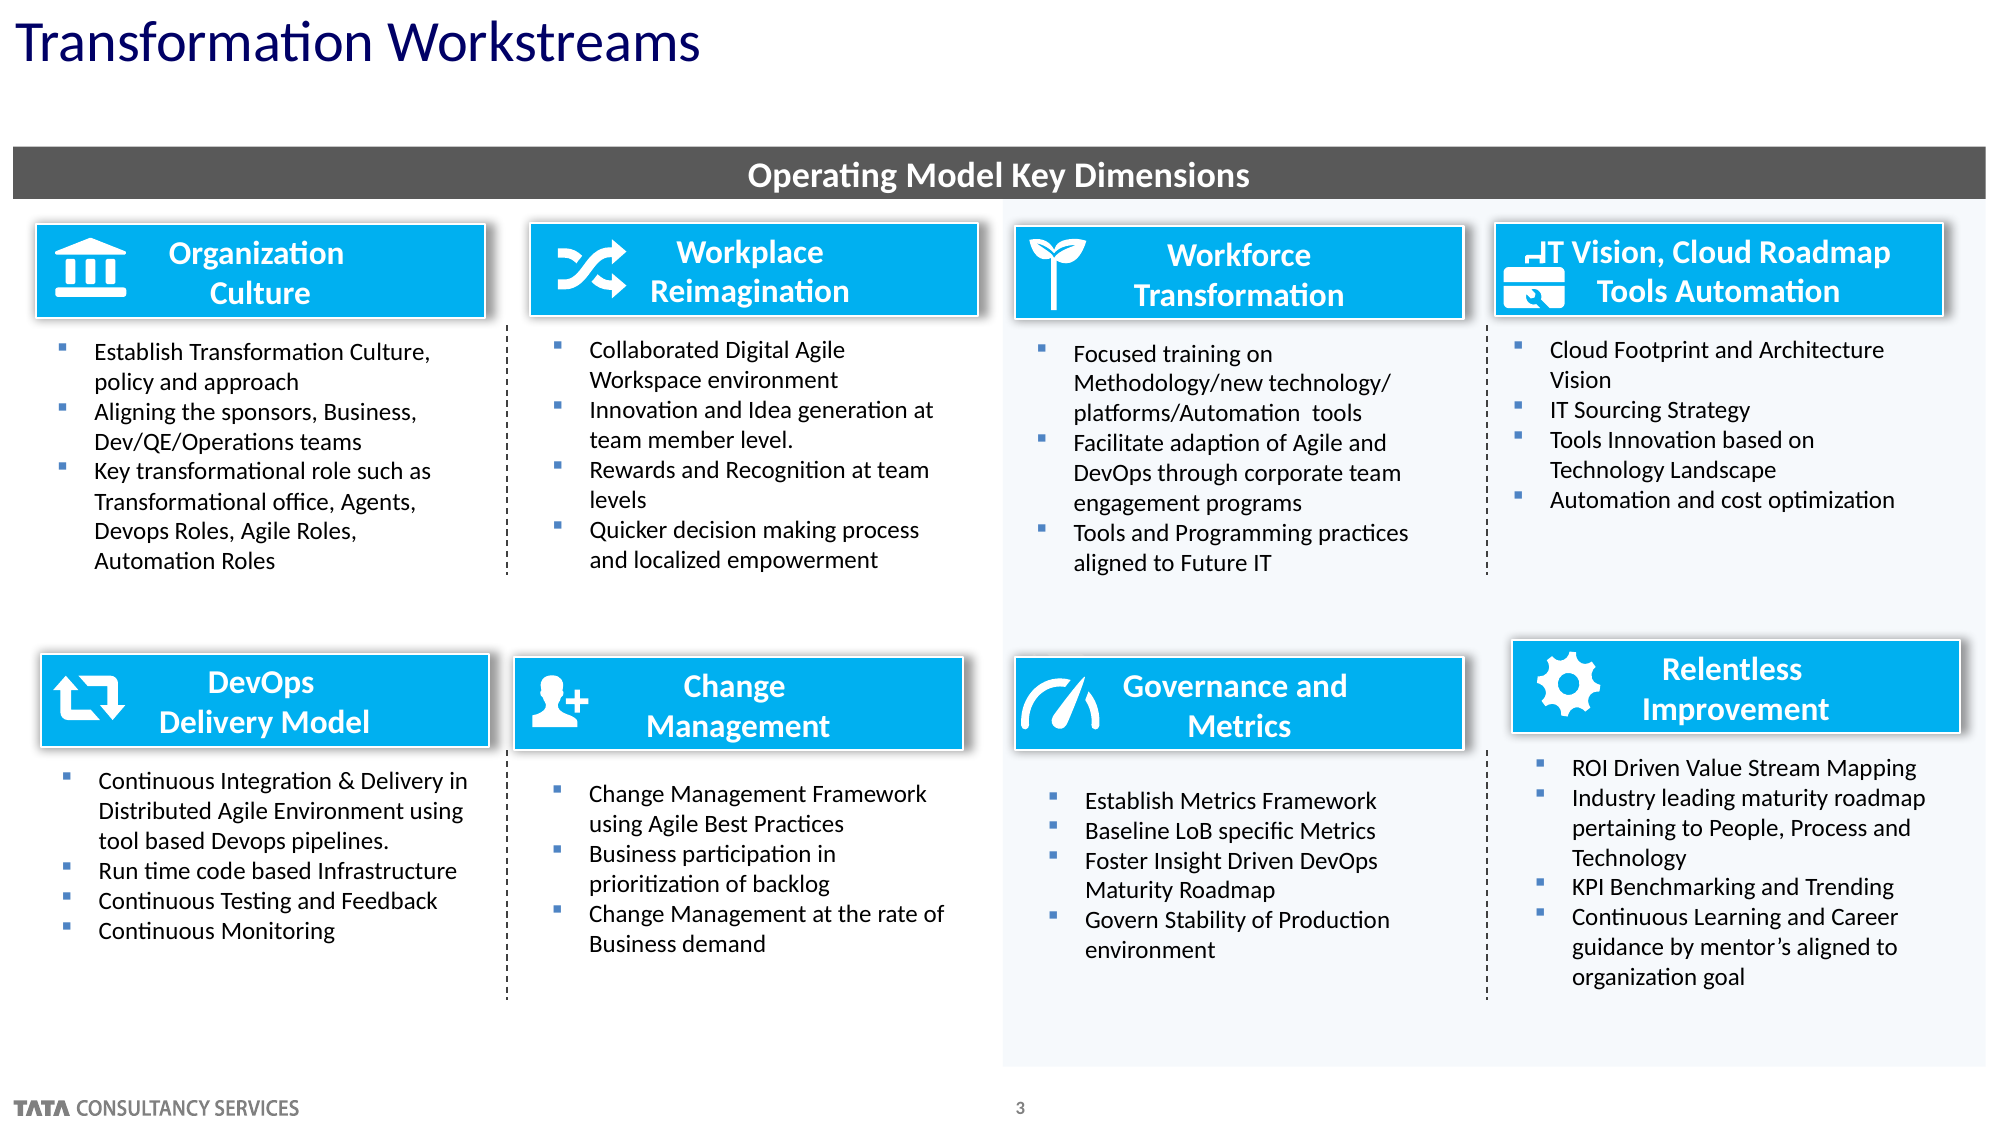

# Transformation Workstreams
Operating Model Key Dimensions

Workplace
Reimagination

Collaborated Digital Agile Workspace environment
Innovation and Idea generation at team member level.
Rewards and Recognition at team levels
Quicker decision making process and localized empowerment
IT Vision, Cloud Roadmap
Tools Automation
Organization
Culture
Workforce
Transformation

Focused training on Methodology/new technology/ platforms/Automation  tools
Facilitate adaption of Agile and DevOps through corporate team engagement programs
Tools and Programming practices aligned to Future IT

Cloud Footprint and Architecture Vision
IT Sourcing Strategy
Tools Innovation based on Technology Landscape
Automation and cost optimization

Establish Transformation Culture, policy and approach
Aligning the sponsors, Business, Dev/QE/Operations teams
Key transformational role such as Transformational office, Agents, Devops Roles, Agile Roles, Automation Roles
Relentless
Improvement

DevOps
Delivery Model

Governance and
Metrics
Change
Management

ROI Driven Value Stream Mapping
Industry leading maturity roadmap pertaining to People, Process and Technology
KPI Benchmarking and Trending
Continuous Learning and Career guidance by mentor’s aligned to organization goal

Continuous Integration & Delivery in Distributed Agile Environment using tool based Devops pipelines.
Run time code based Infrastructure
Continuous Testing and Feedback
Continuous Monitoring

Change Management Framework using Agile Best Practices
Business participation in prioritization of backlog
Change Management at the rate of Business demand
Establish Metrics Framework
Baseline LoB specific Metrics
Foster Insight Driven DevOps Maturity Roadmap
Govern Stability of Production environment